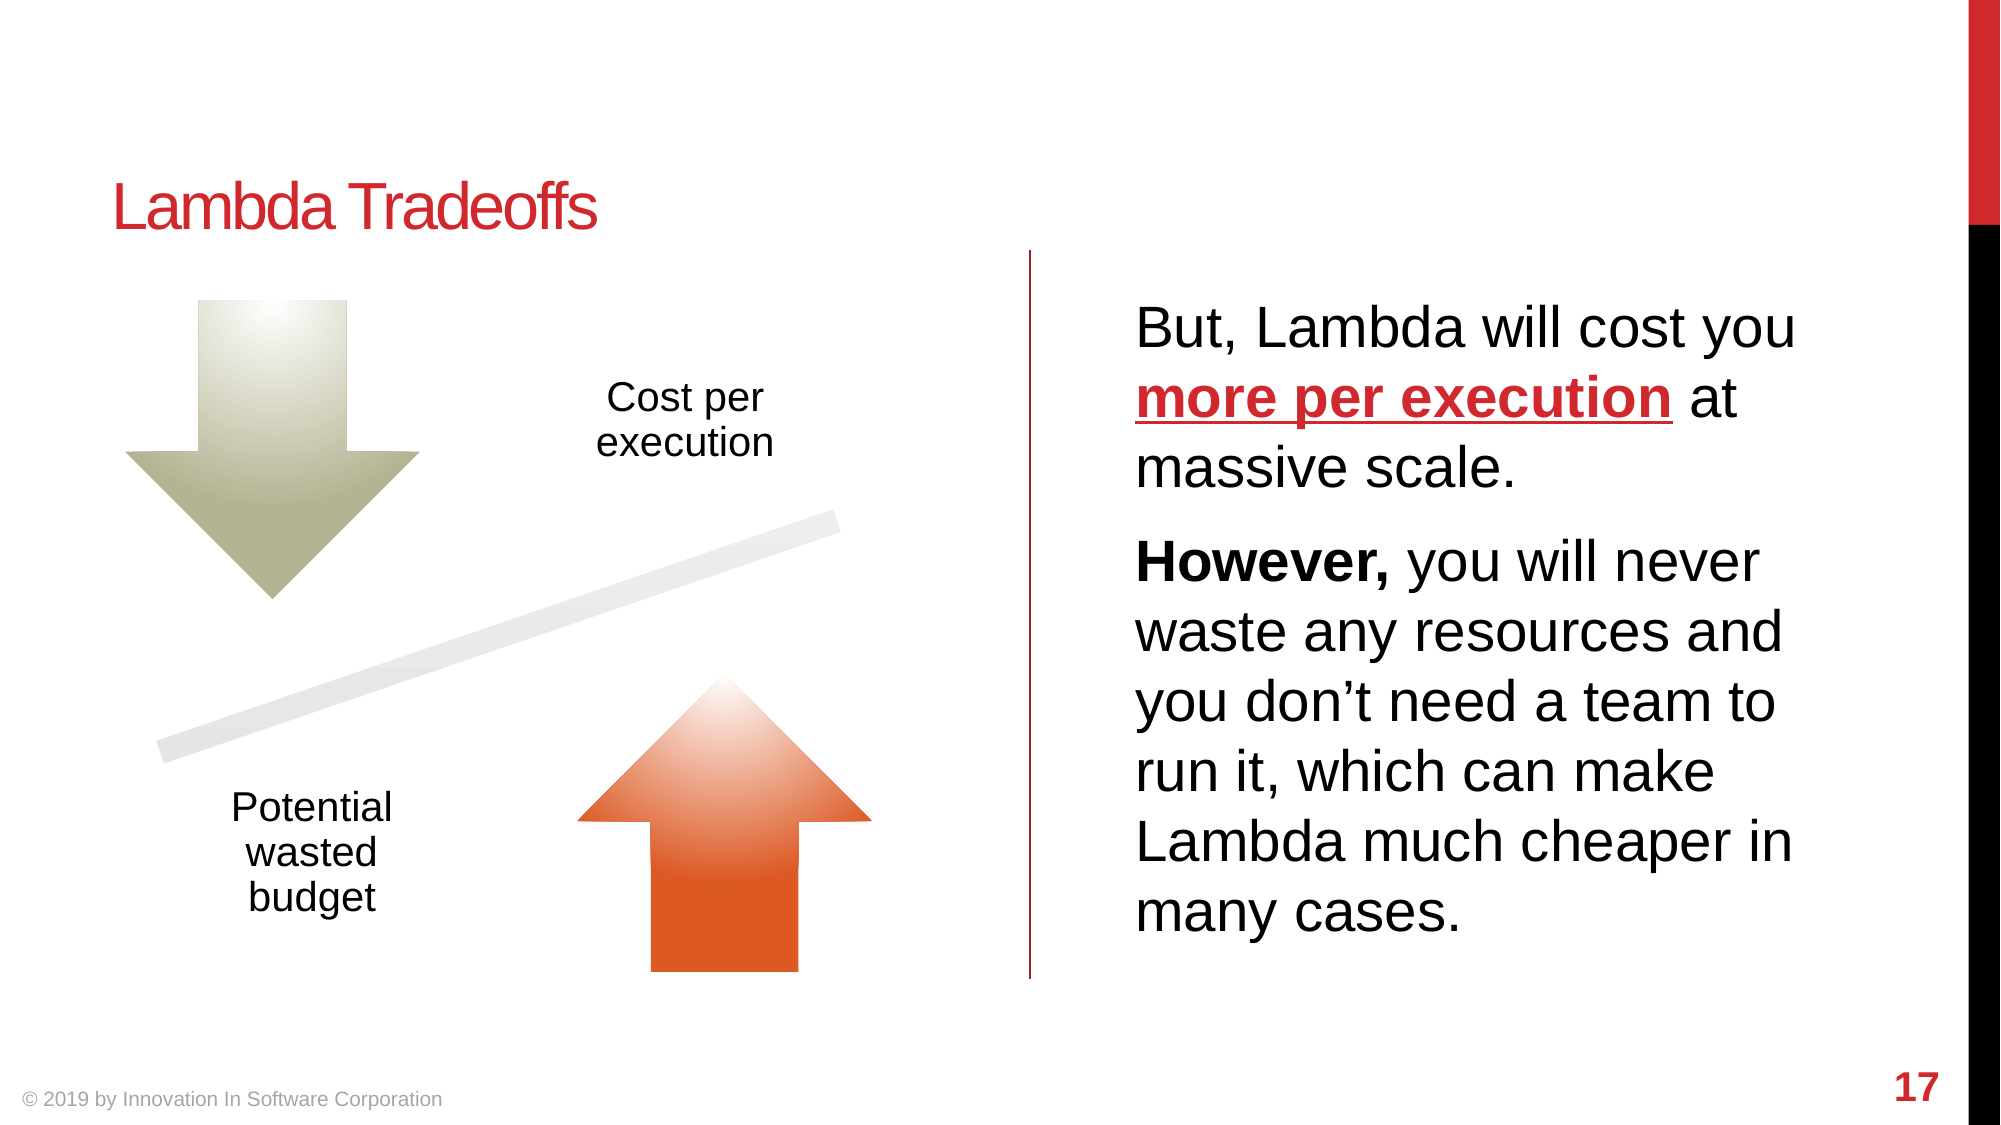

# Lambda Tradeoffs
But, Lambda will cost you more per execution at massive scale.
However, you will never waste any resources and you don’t need a team to run it, which can make Lambda much cheaper in many cases.
Cost per execution
Potential wasted budget
17
© 2019 by Innovation In Software Corporation